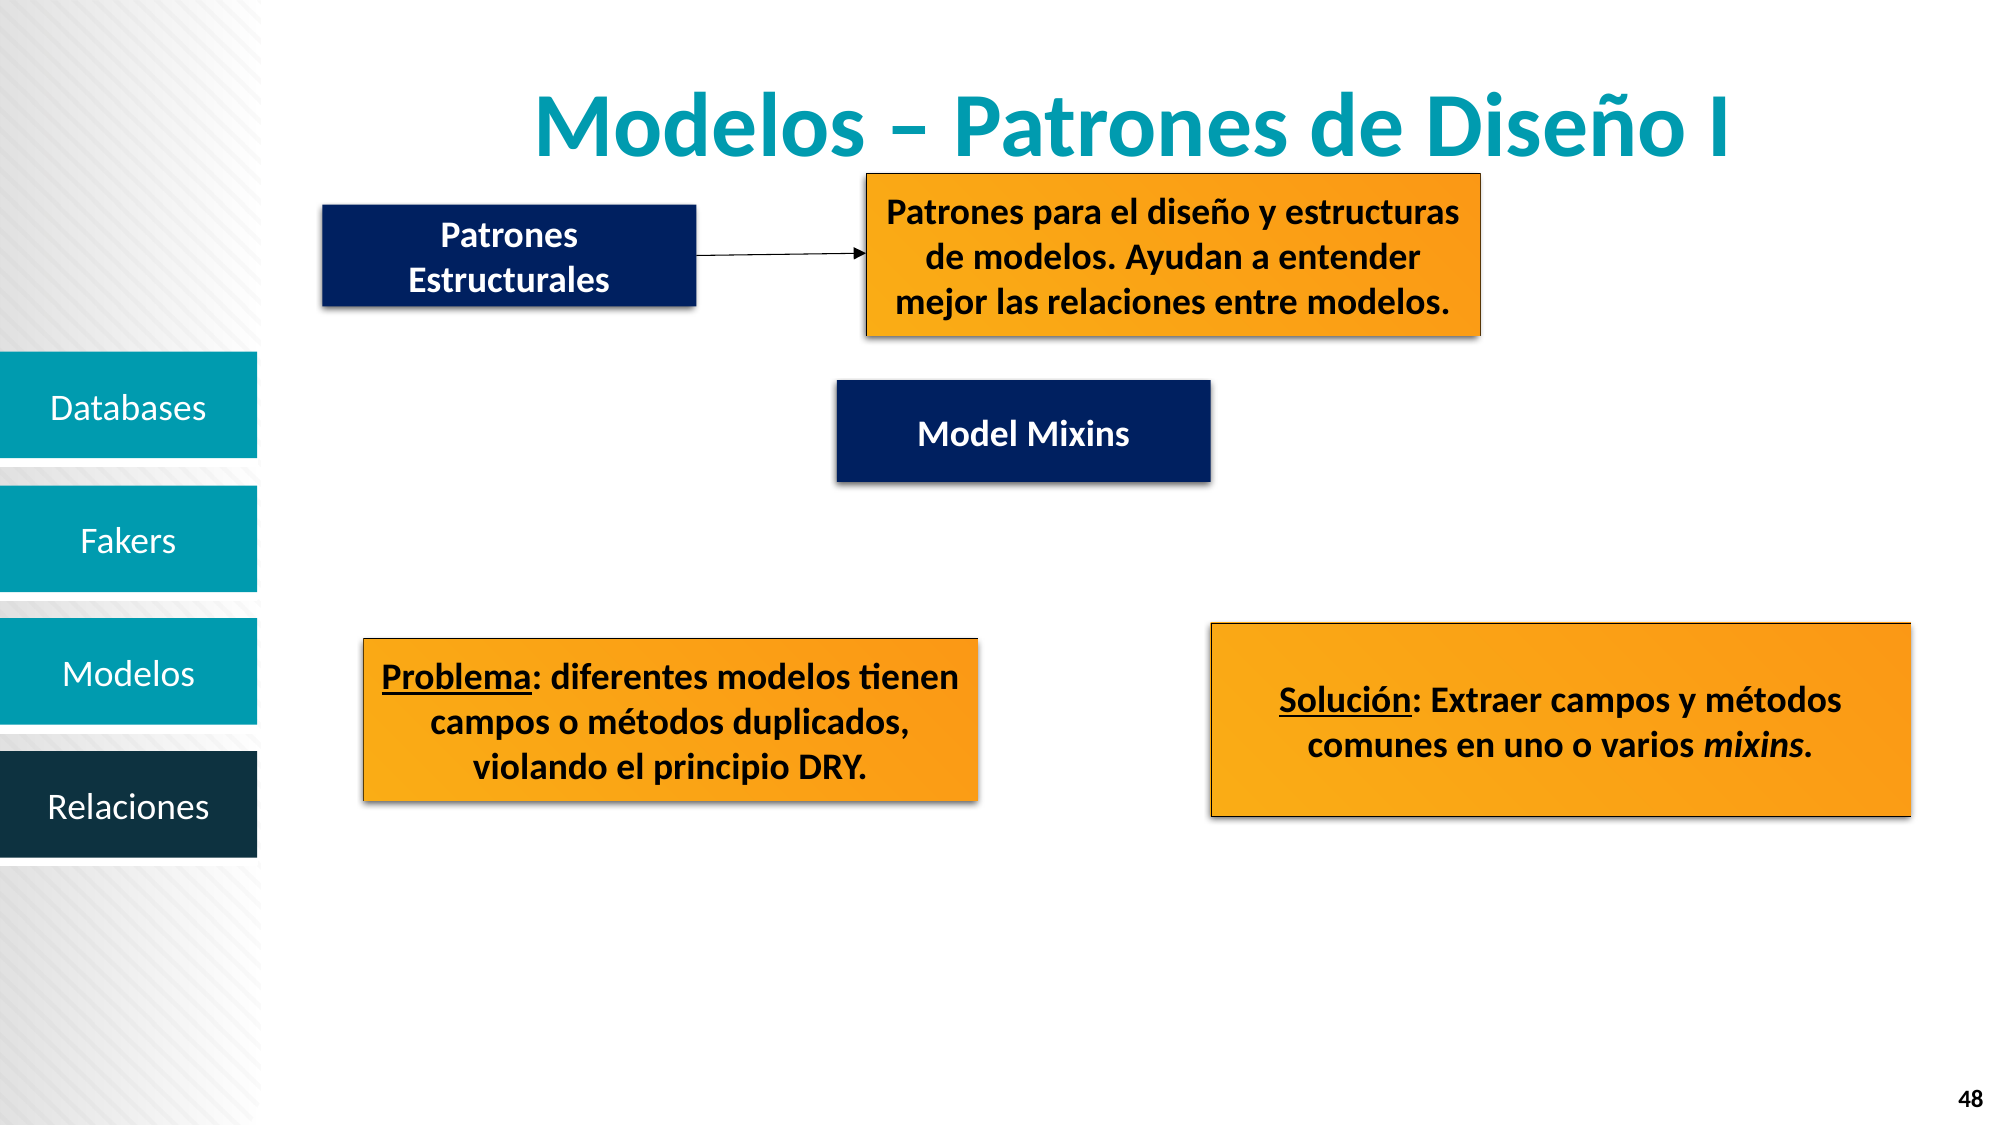

# Modelos – Patrones de Diseño I
Patrones para el diseño y estructuras de modelos. Ayudan a entender mejor las relaciones entre modelos.
Patrones Estructurales
Model Mixins
Solución: Extraer campos y métodos comunes en uno o varios mixins.
Problema: diferentes modelos tienen campos o métodos duplicados, violando el principio DRY.
48